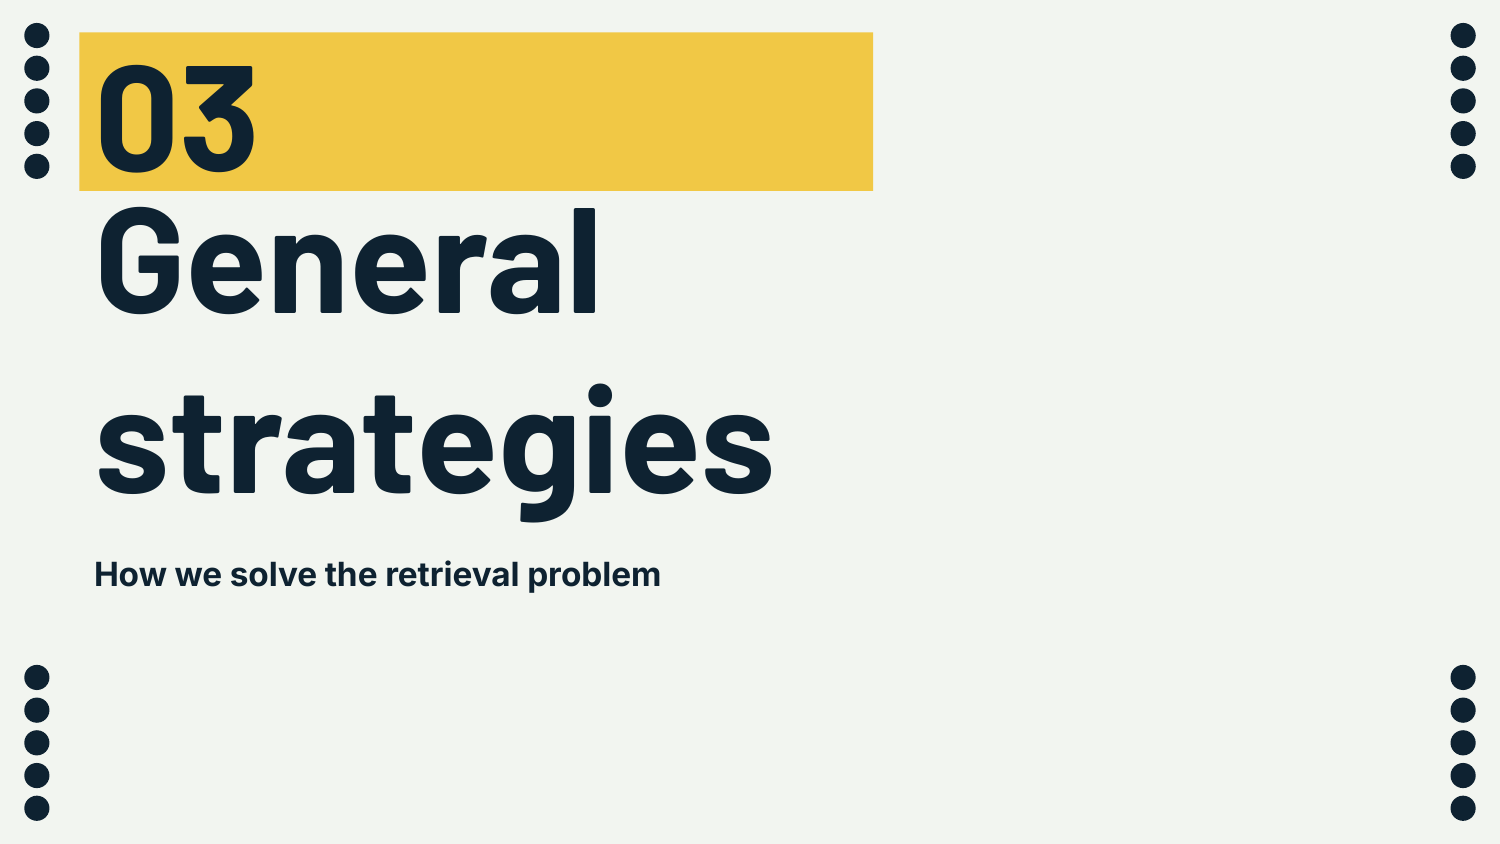

03
# General strategies
How we solve the retrieval problem